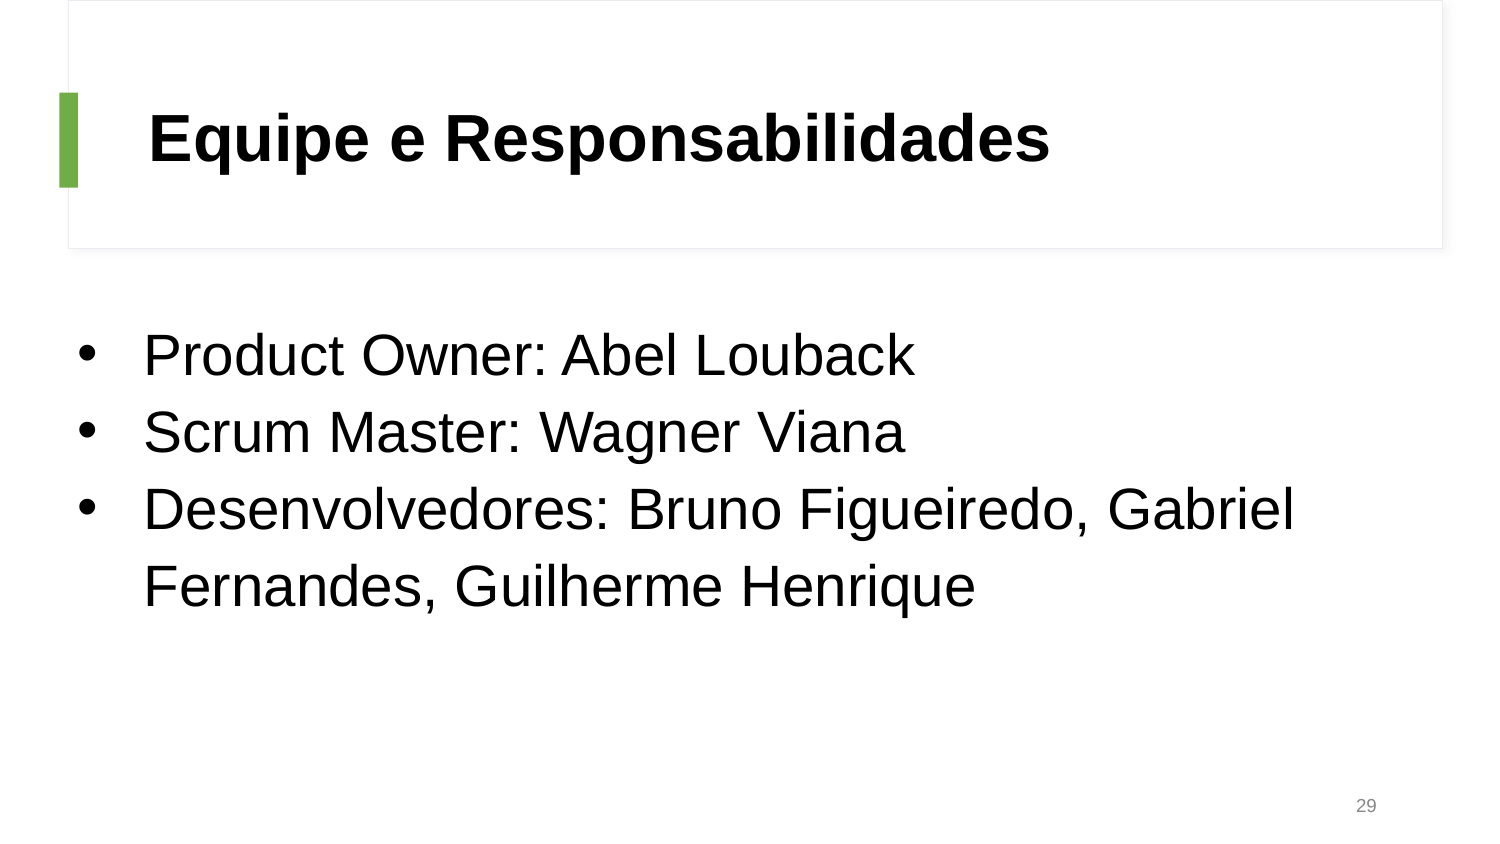

# Equipe e Responsabilidades

Product Owner: Abel Louback
Scrum Master: Wagner Viana
Desenvolvedores: Bruno Figueiredo, Gabriel Fernandes, Guilherme Henrique
29